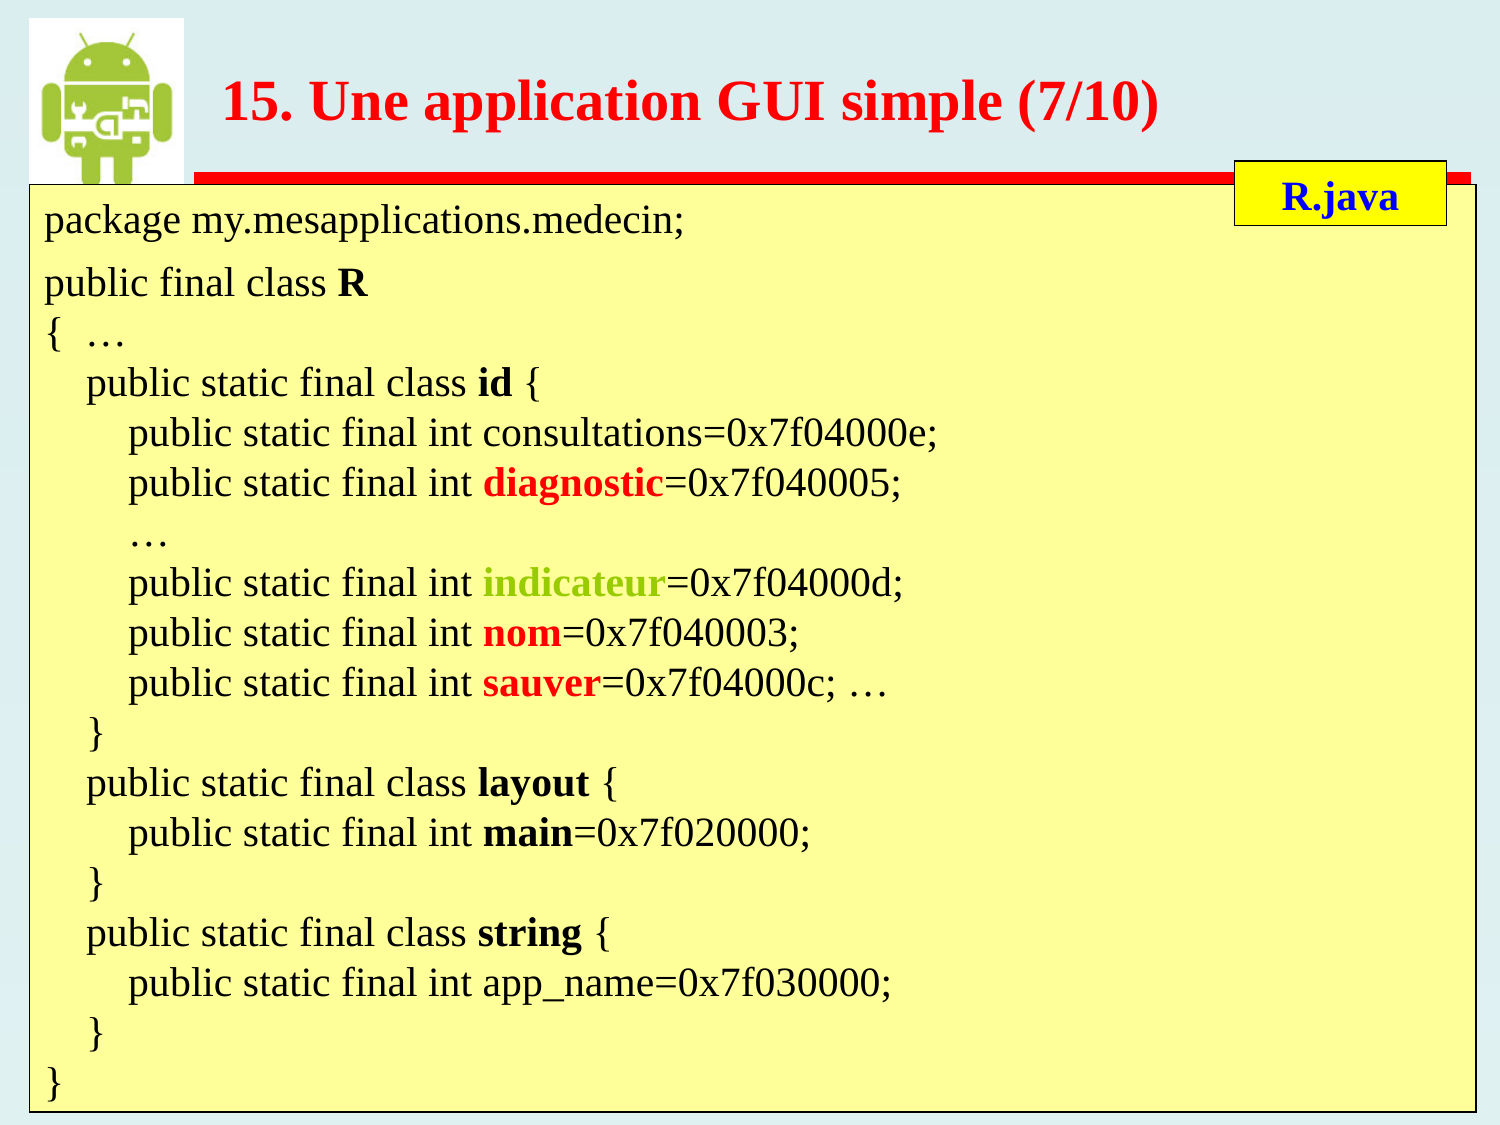

15. Une application GUI simple (7/10)
R.java
package my.mesapplications.medecin;

public final class R
{  …
    public static final class id {
        public static final int consultations=0x7f04000e;
        public static final int diagnostic=0x7f040005;
        …
        public static final int indicateur=0x7f04000d;
        public static final int nom=0x7f040003;
        public static final int sauver=0x7f04000c; …
    }
    public static final class layout {
        public static final int main=0x7f020000;
    }
    public static final class string {
        public static final int app_name=0x7f030000;
    }
}
 Android 2 – C.Charlet – 2023 – p. 48